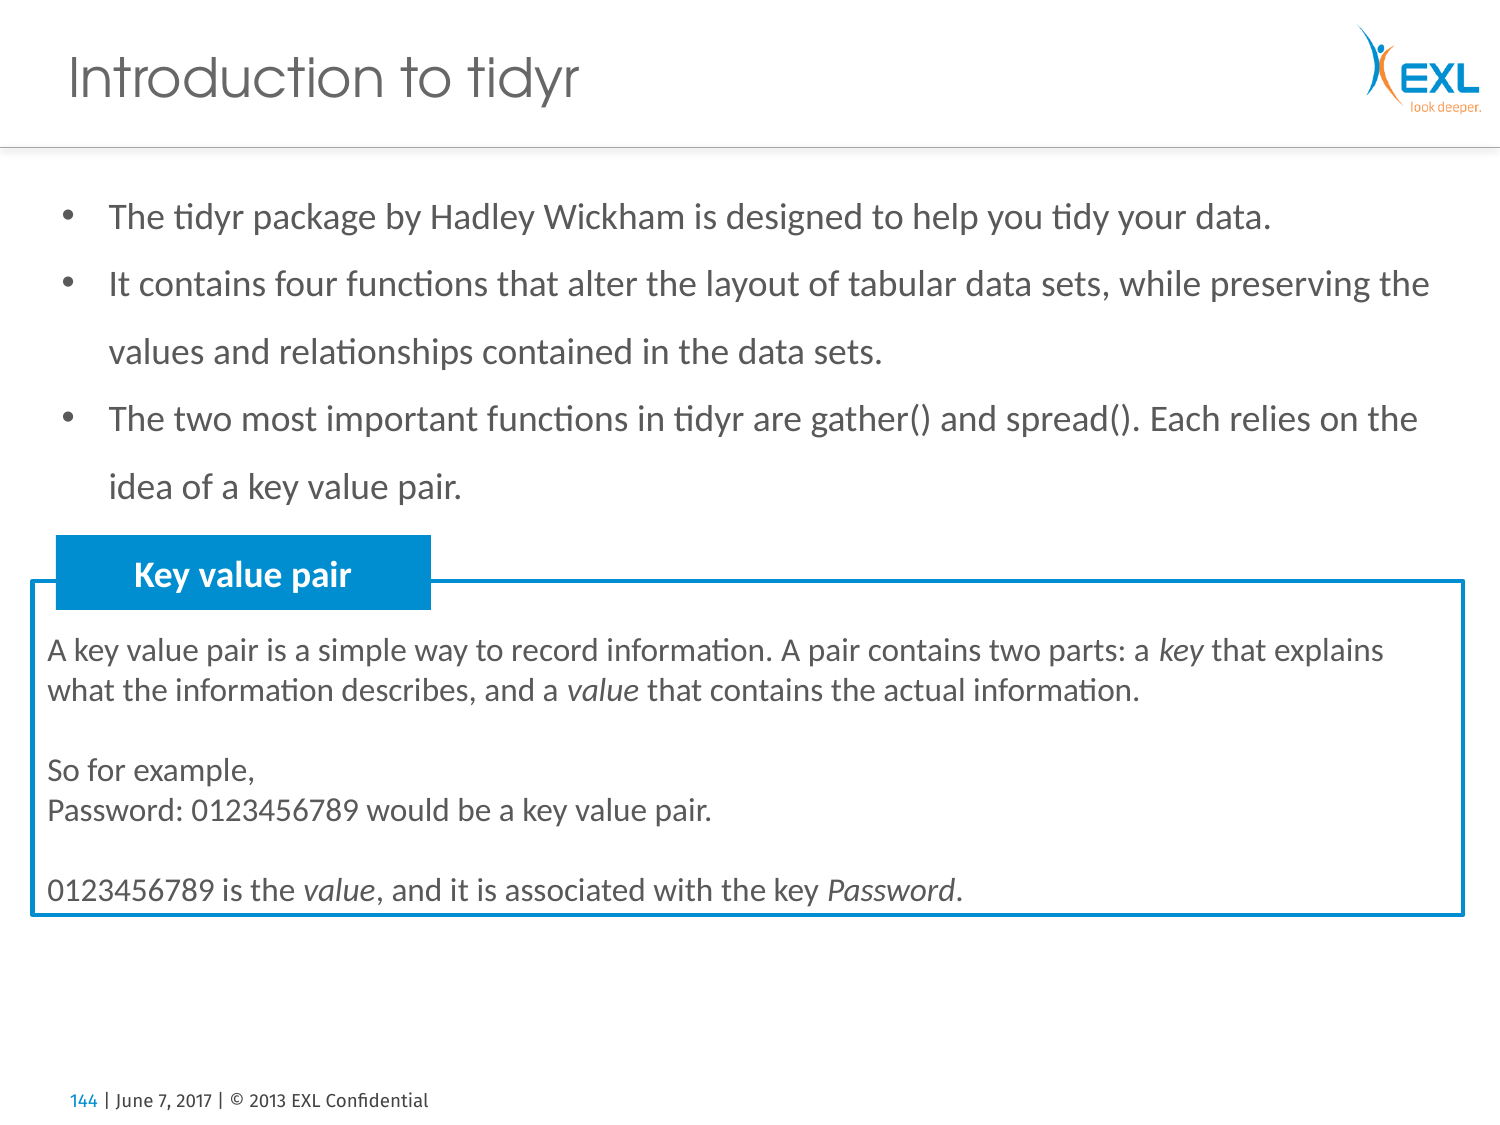

# Introduction to tidyr
The tidyr package by Hadley Wickham is designed to help you tidy your data.
It contains four functions that alter the layout of tabular data sets, while preserving the values and relationships contained in the data sets.
The two most important functions in tidyr are gather() and spread(). Each relies on the idea of a key value pair.

Key value pair

A key value pair is a simple way to record information. A pair contains two parts: a key that explains what the information describes, and a value that contains the actual information.

So for example,
Password: 0123456789 would be a key value pair.
0123456789 is the value, and it is associated with the key Password.